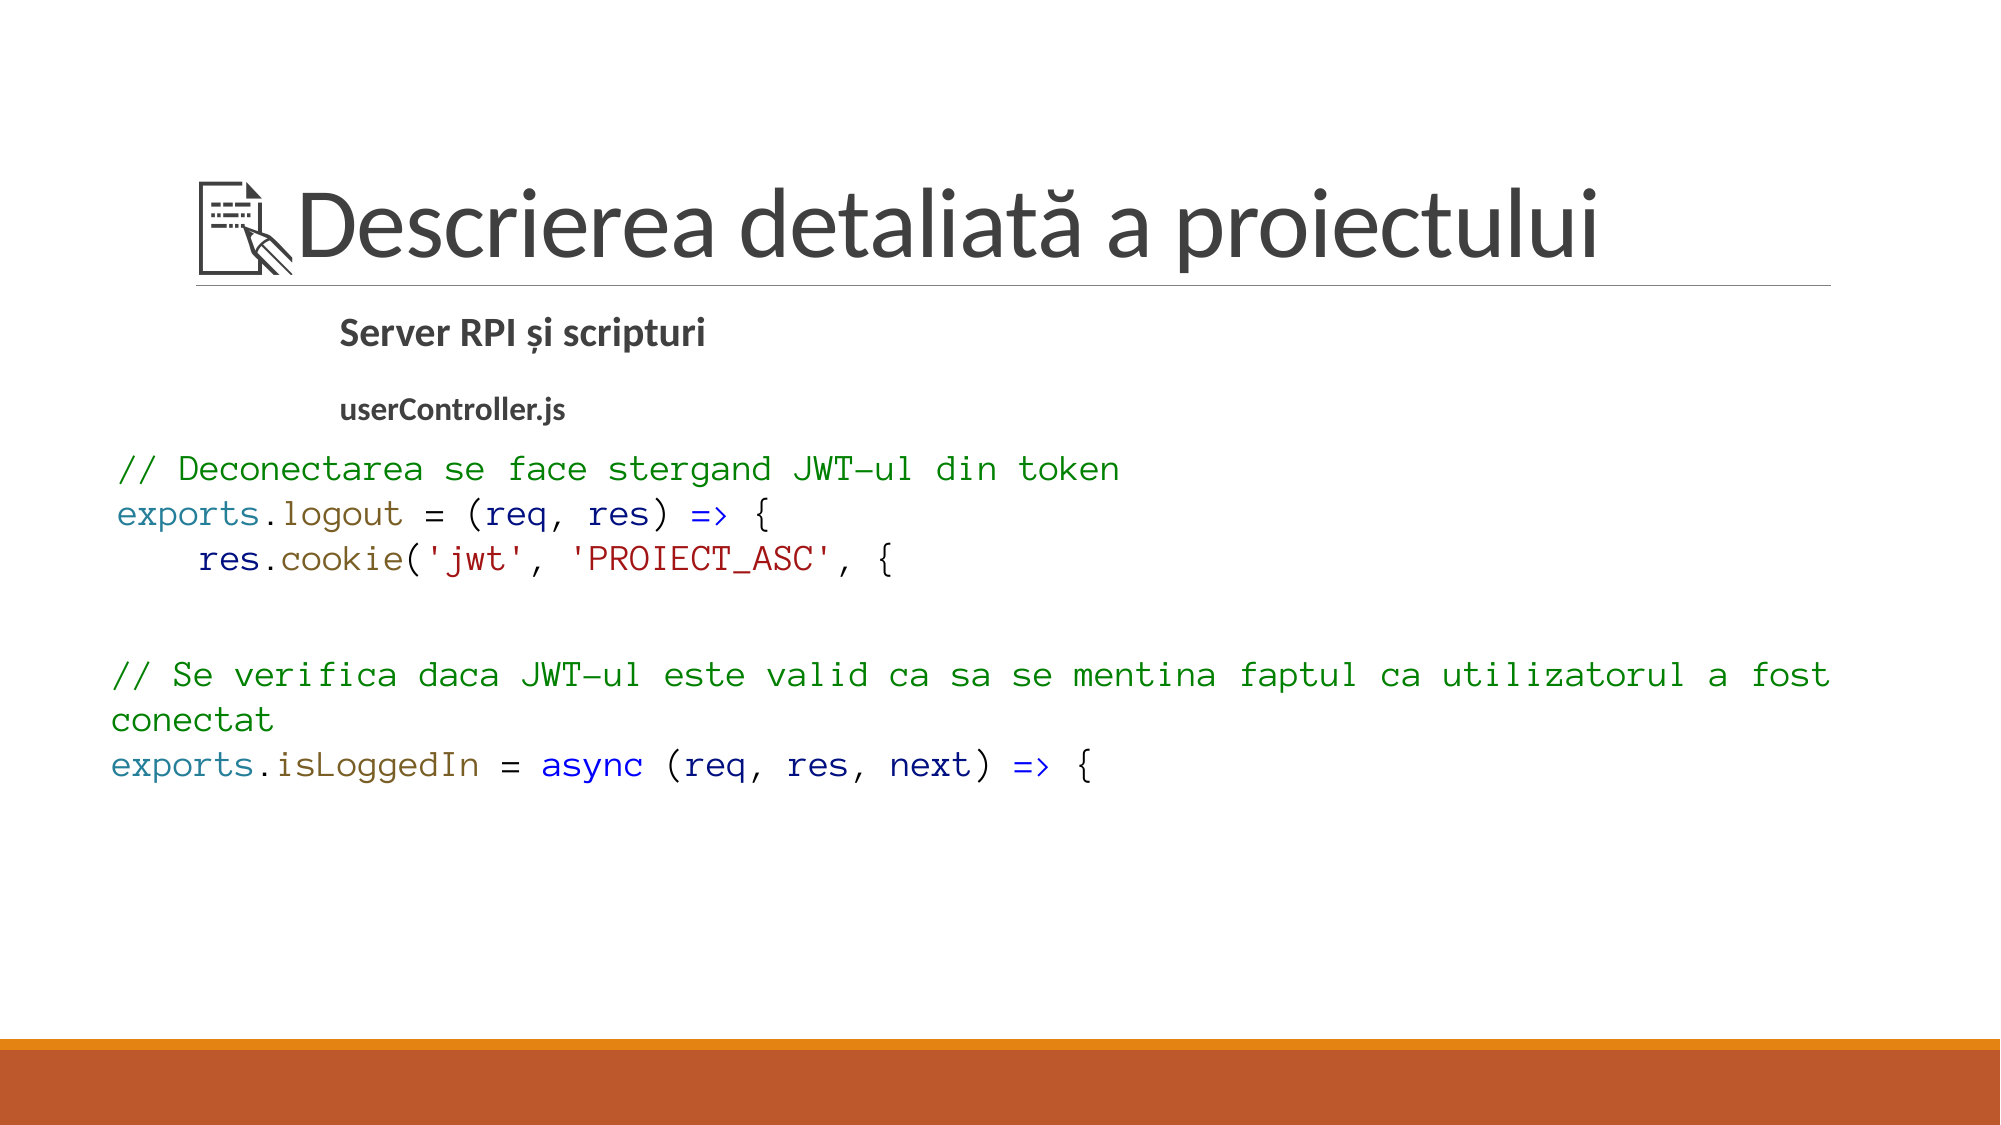

# 📝Descrierea detaliată a proiectului
	 Server RPI și scripturi
	 userController.js

// Deconectarea se face stergand JWT-ul din token
exports.logout = (req, res) => {
    res.cookie('jwt', 'PROIECT_ASC', {
// Se verifica daca JWT-ul este valid ca sa se mentina faptul ca utilizatorul a fost conectat
exports.isLoggedIn = async (req, res, next) => {